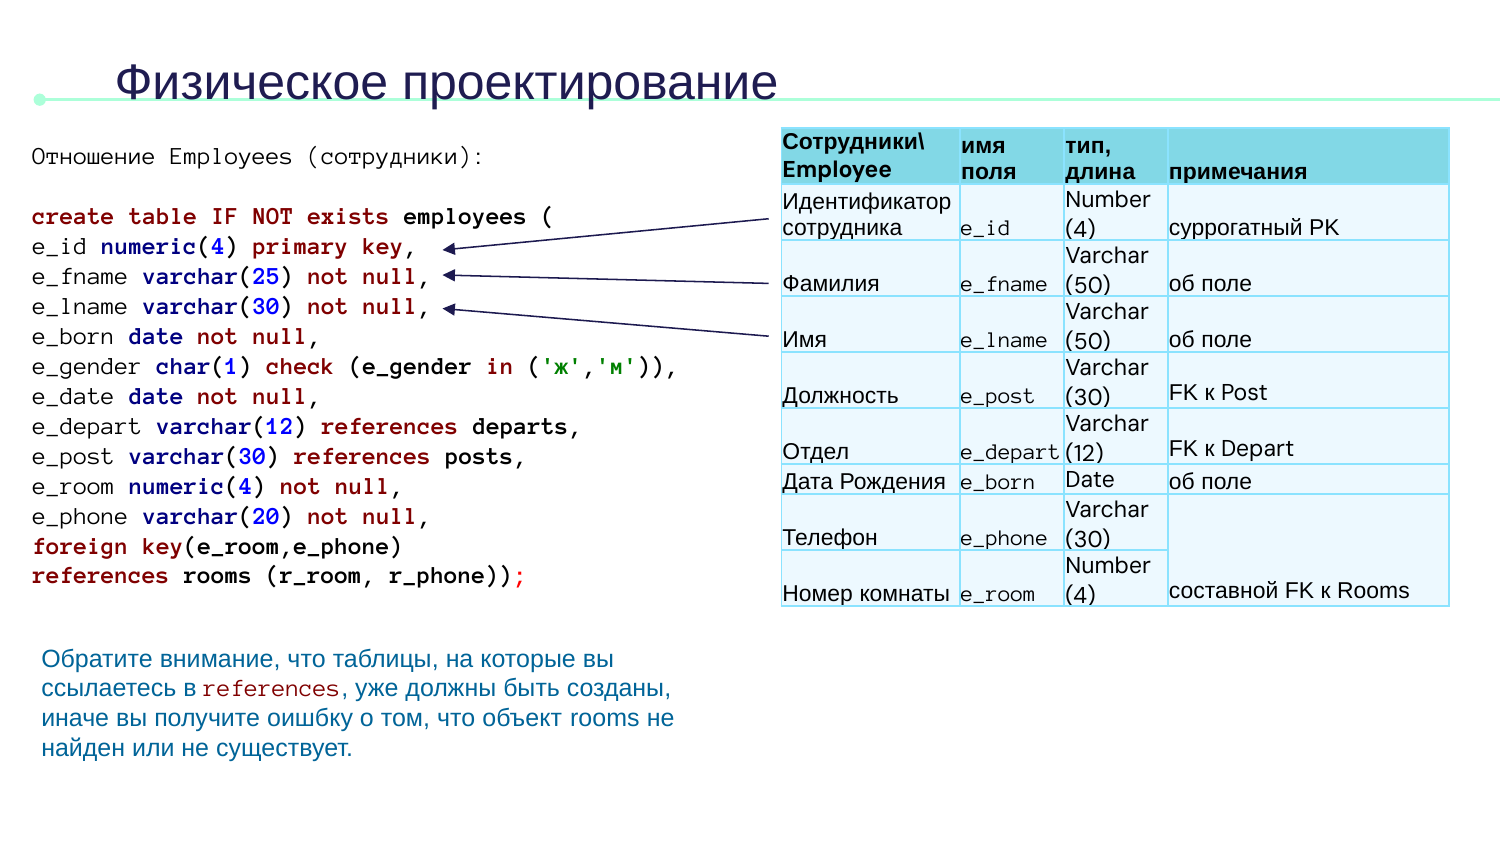

# Физическое проектирование
| Сотрудники\Employee | имя поля | тип, длина | примечания |
| --- | --- | --- | --- |
| Идентификатор сотрудника | e\_id | Number (4) | cуррогатный PK |
| Фамилия | e\_fname | Varchar (50) | об поле |
| Имя | e\_lname | Varchar (50) | об поле |
| Должность | e\_post | Varchar (30) | FK к Post |
| Отдел | e\_depart | Varchar (12) | FK к Depart |
| Дата Рождения | e\_born | Date | об поле |
| Телефон | e\_phone | Varchar (30) | составной FK к Rooms |
| Номер комнаты | e\_room | Number (4) |  |
Отношение Employees (сотрудники):

create table IF NOT exists employees (
e_id numeric(4) primary key,
e_fname varchar(25) not null,
e_lname varchar(30) not null,
e_born date not null,
e_gender char(1) check (e_gender in ('ж','м')),
e_date date not null,
e_depart varchar(12) references departs,
e_post varchar(30) references posts,
e_room numeric(4) not null,
e_phone varchar(20) not null,
foreign key(e_room,e_phone)
references rooms (r_room, r_phone));
Обратите внимание, что таблицы, на которые вы ссылаетесь в references, уже должны быть созданы, иначе вы получите оишбку о том, что объект rooms не найден или не существует.